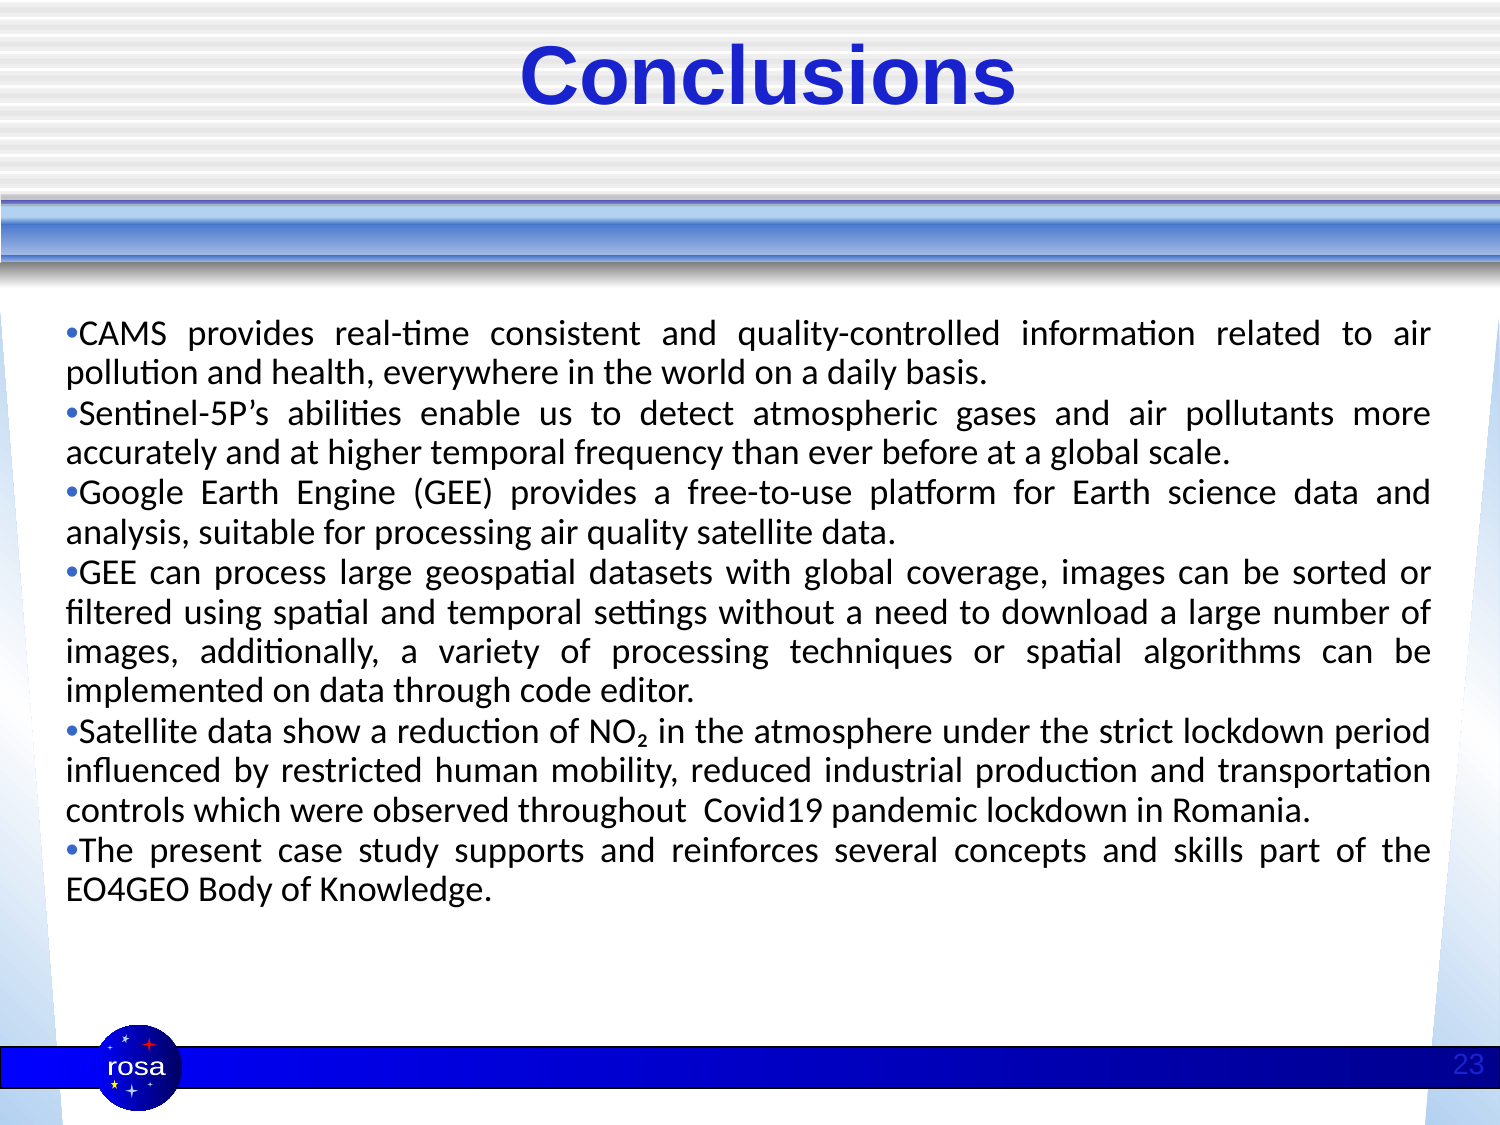

# Conclusions
•CAMS provides real-time consistent and quality-controlled information related to air pollution and health, everywhere in the world on a daily basis.
•Sentinel-5P’s abilities enable us to detect atmospheric gases and air pollutants more accurately and at higher temporal frequency than ever before at a global scale.
•Google Earth Engine (GEE) provides a free-to-use platform for Earth science data and analysis, suitable for processing air quality satellite data.
•GEE can process large geospatial datasets with global coverage, images can be sorted or filtered using spatial and temporal settings without a need to download a large number of images, additionally, a variety of processing techniques or spatial algorithms can be implemented on data through code editor.
•Satellite data show a reduction of NO₂ in the atmosphere under the strict lockdown period influenced by restricted human mobility, reduced industrial production and transportation controls which were observed throughout  Covid19 pandemic lockdown in Romania.
•The present case study supports and reinforces several concepts and skills part of the EO4GEO Body of Knowledge.
23